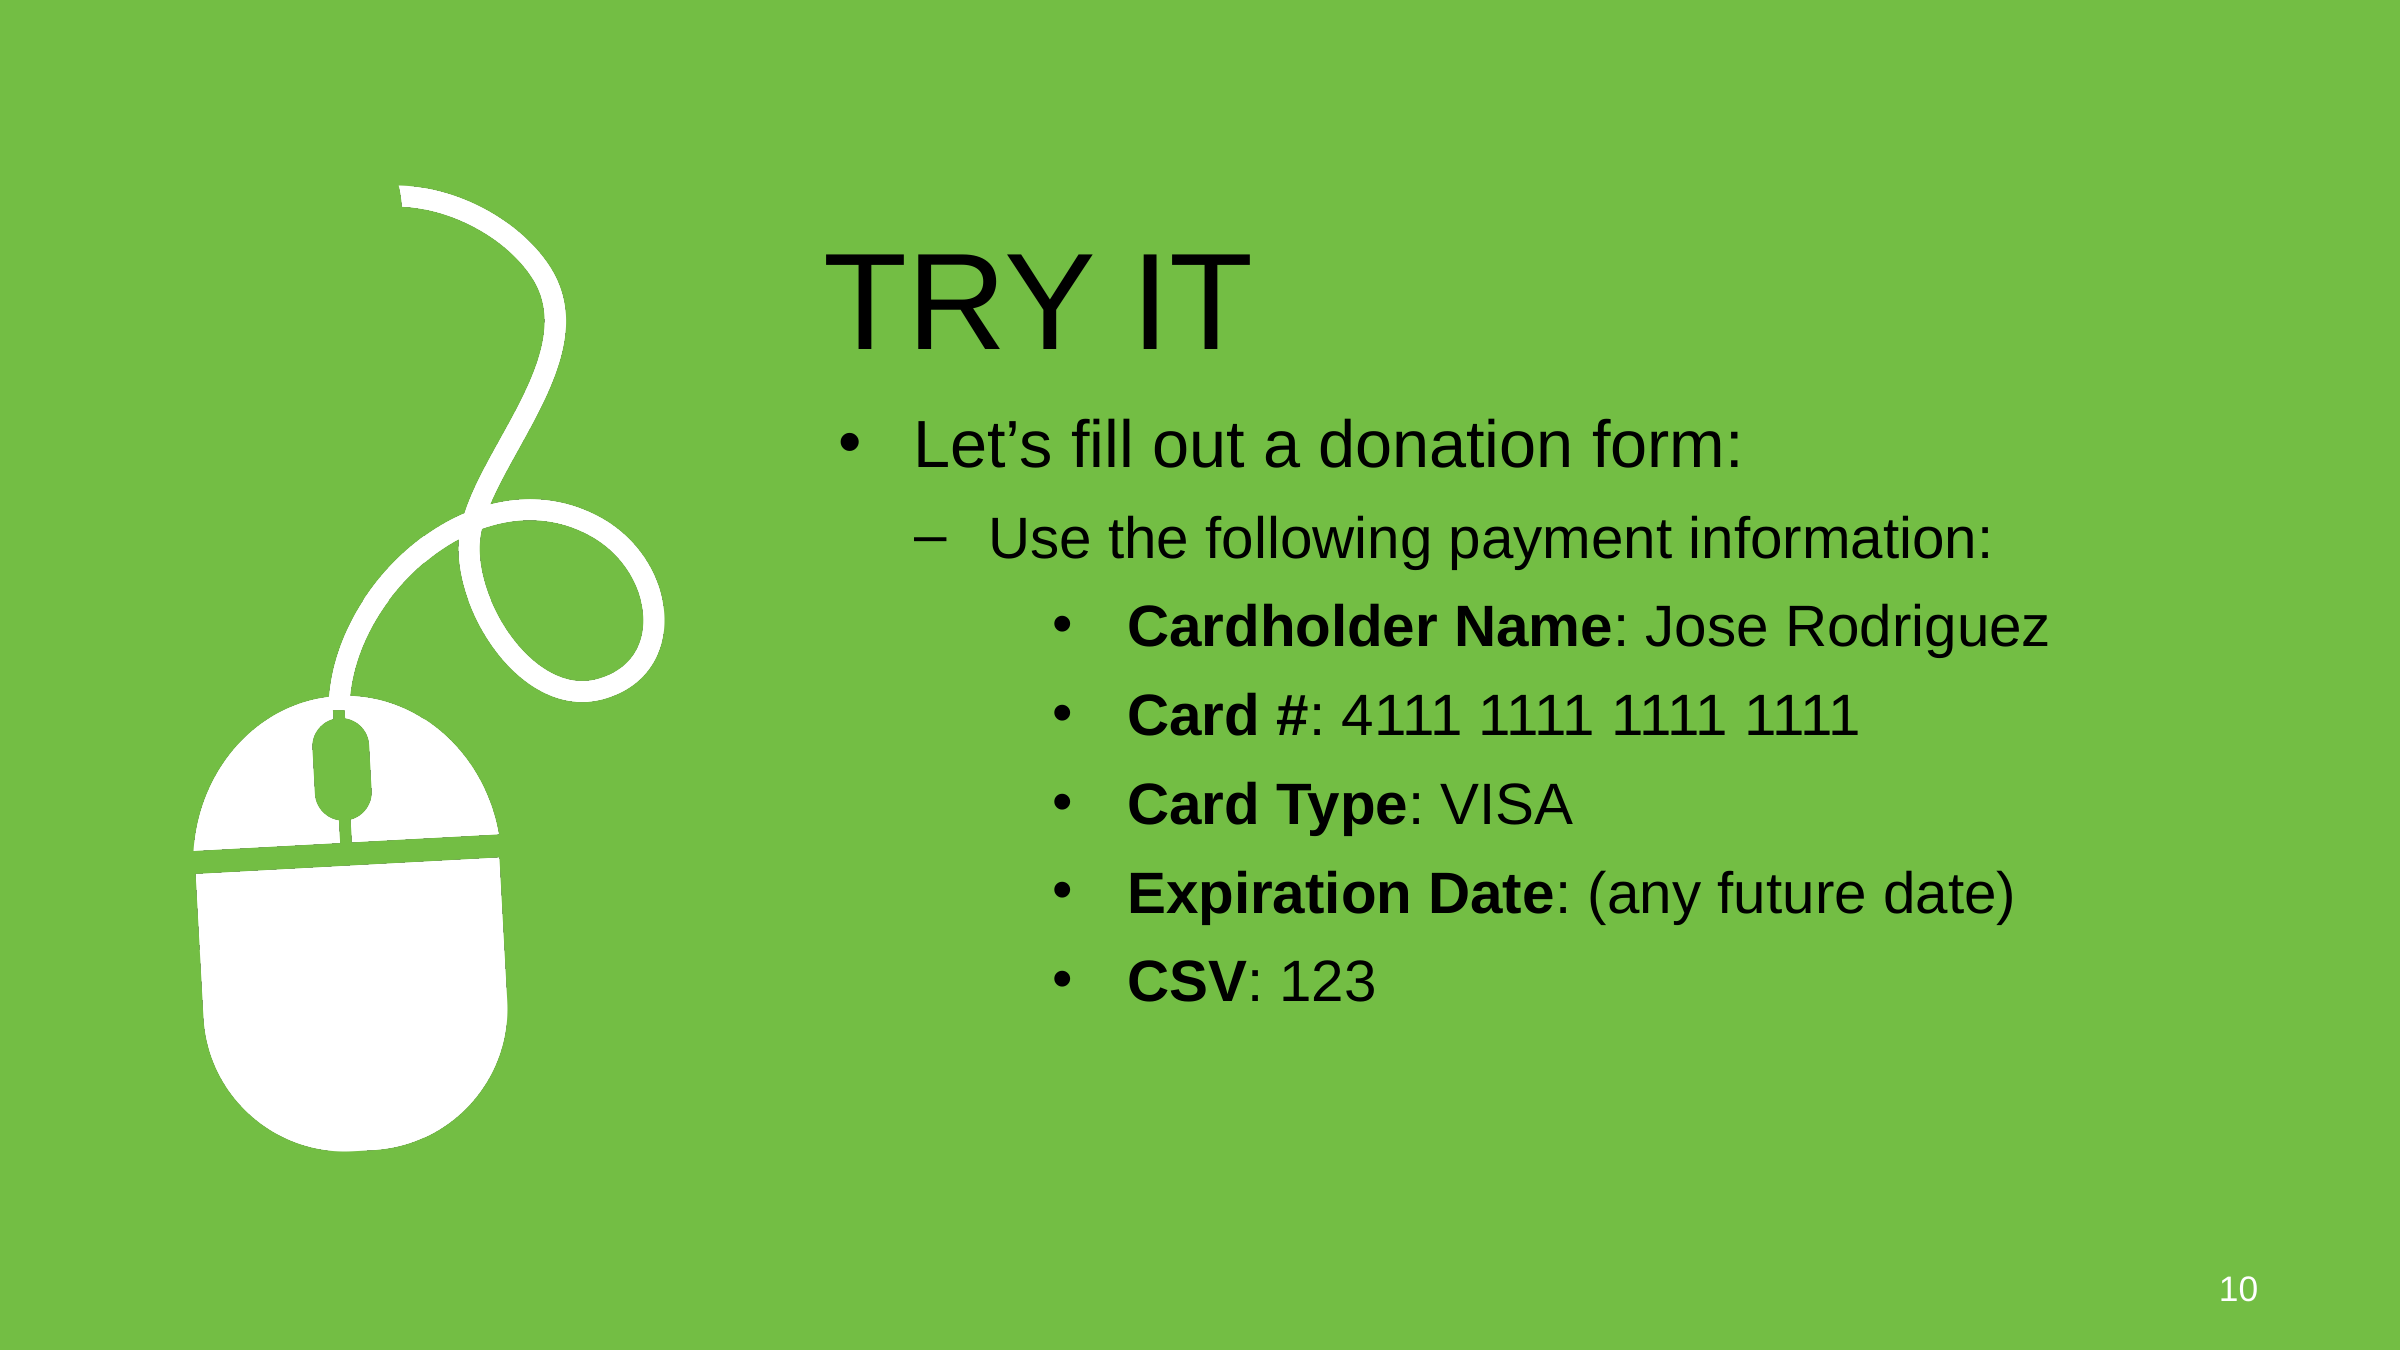

# Try it
Let’s fill out a donation form:
Use the following payment information:
Cardholder Name: Jose Rodriguez
Card #: 4111 1111 1111 1111
Card Type: VISA
Expiration Date: (any future date)
CSV: 123

10